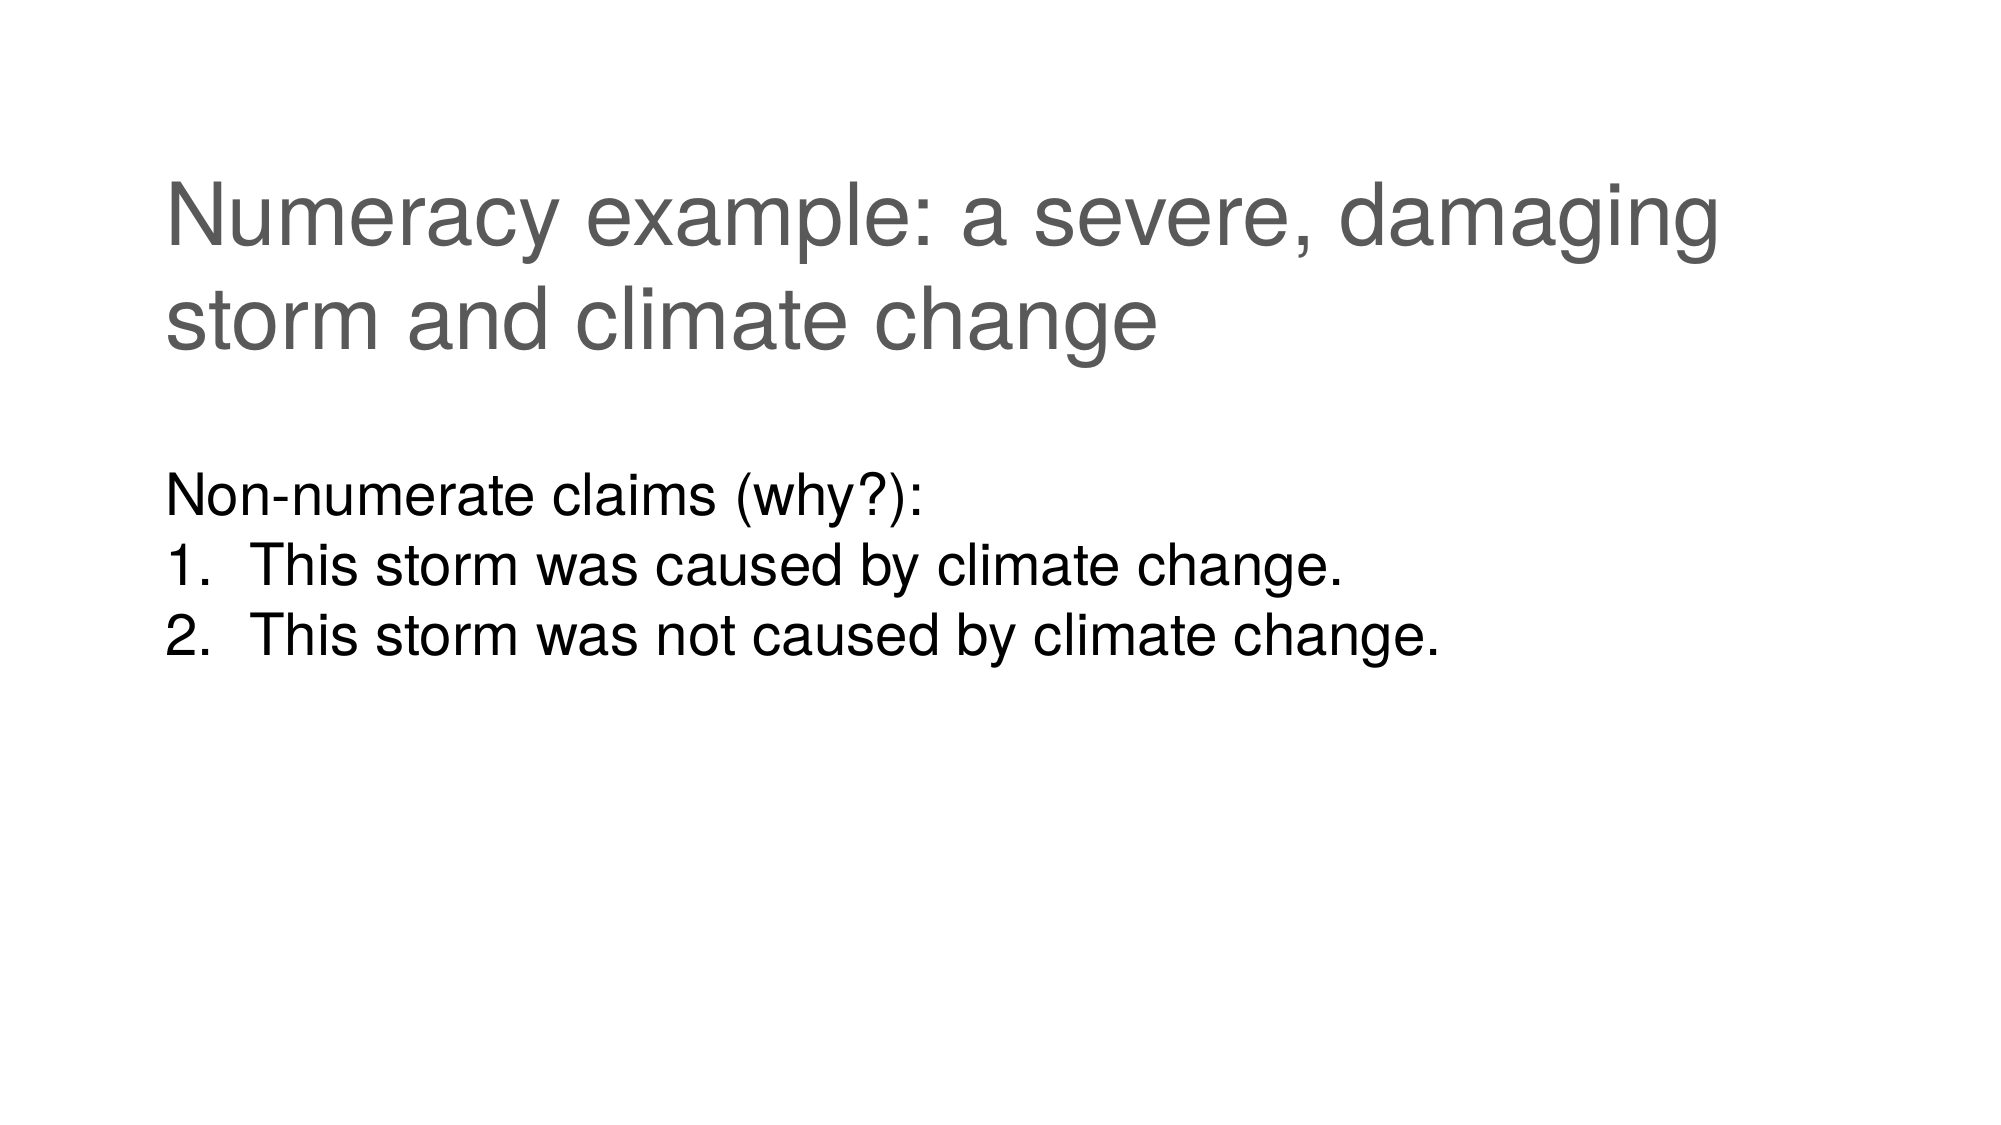

# Numeracy example: a severe, damaging storm and climate change
Non-numerate claims (why?):
This storm was caused by climate change.
This storm was not caused by climate change.